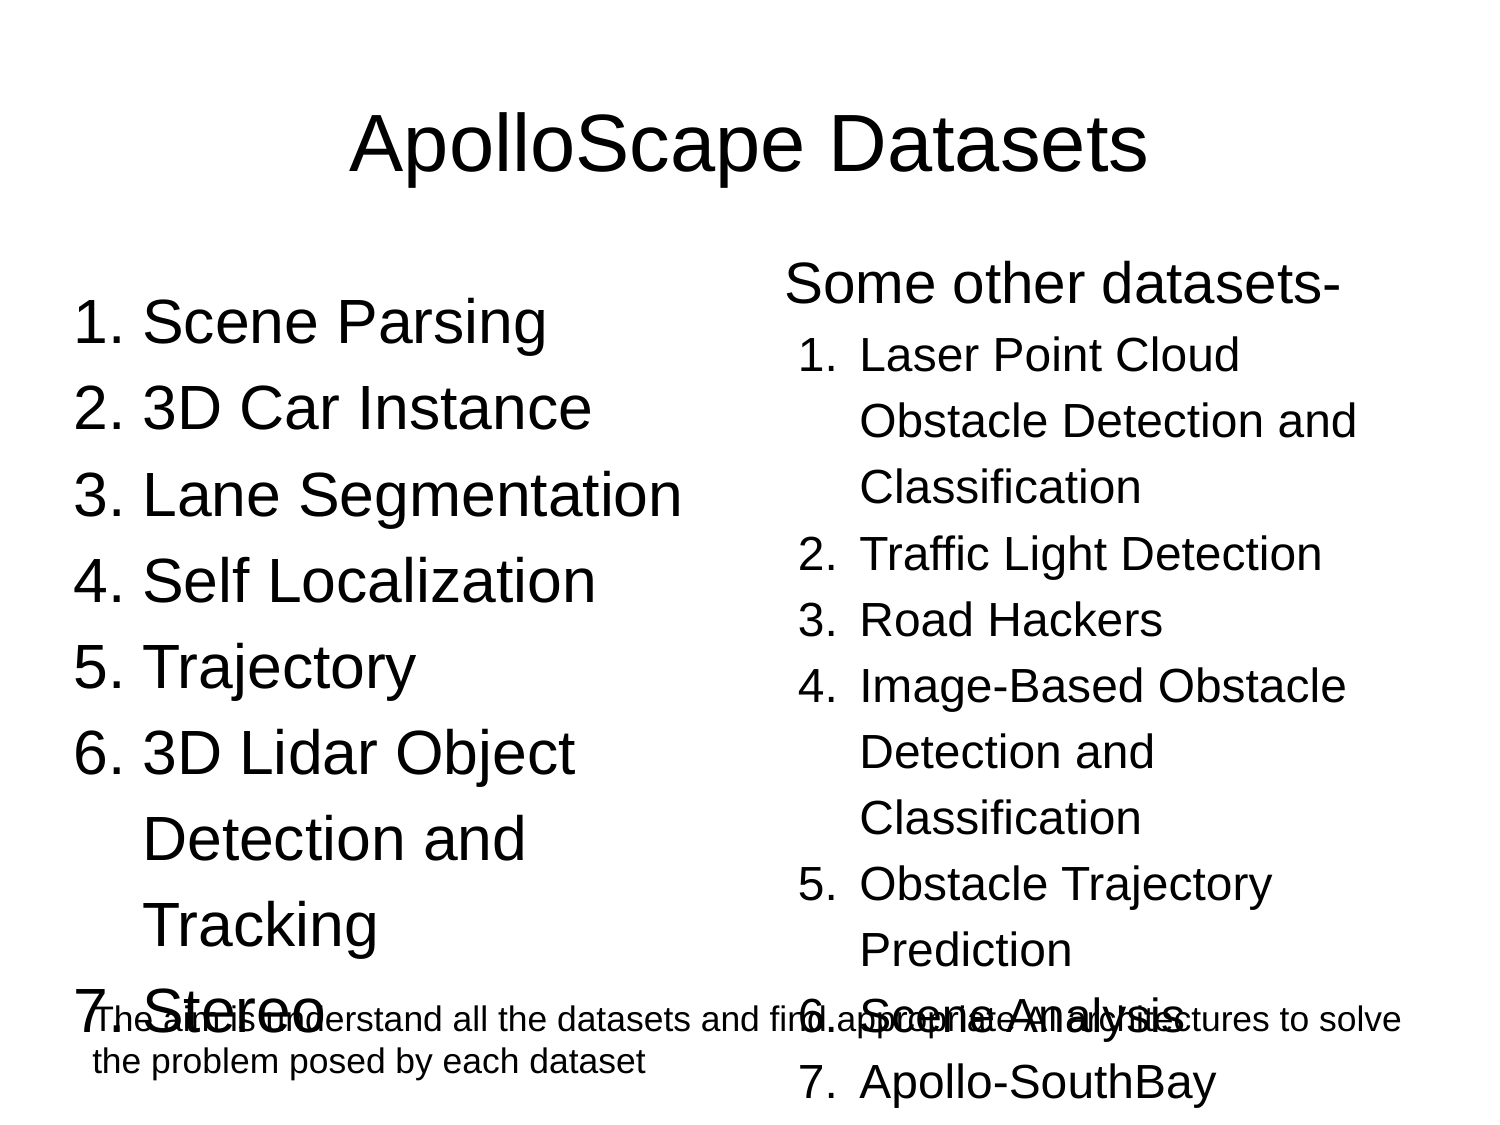

# ApolloScape Datasets
Some other datasets-
Laser Point Cloud Obstacle Detection and Classification
Traffic Light Detection
Road Hackers
Image-Based Obstacle Detection and Classification
Obstacle Trajectory Prediction
Scene Analysis
Apollo-SouthBay
Scene Parsing
3D Car Instance
Lane Segmentation
Self Localization
Trajectory
3D Lidar Object Detection and Tracking
Stereo

The aim is understand all the datasets and find appropriate AI architectures to solve the problem posed by each dataset